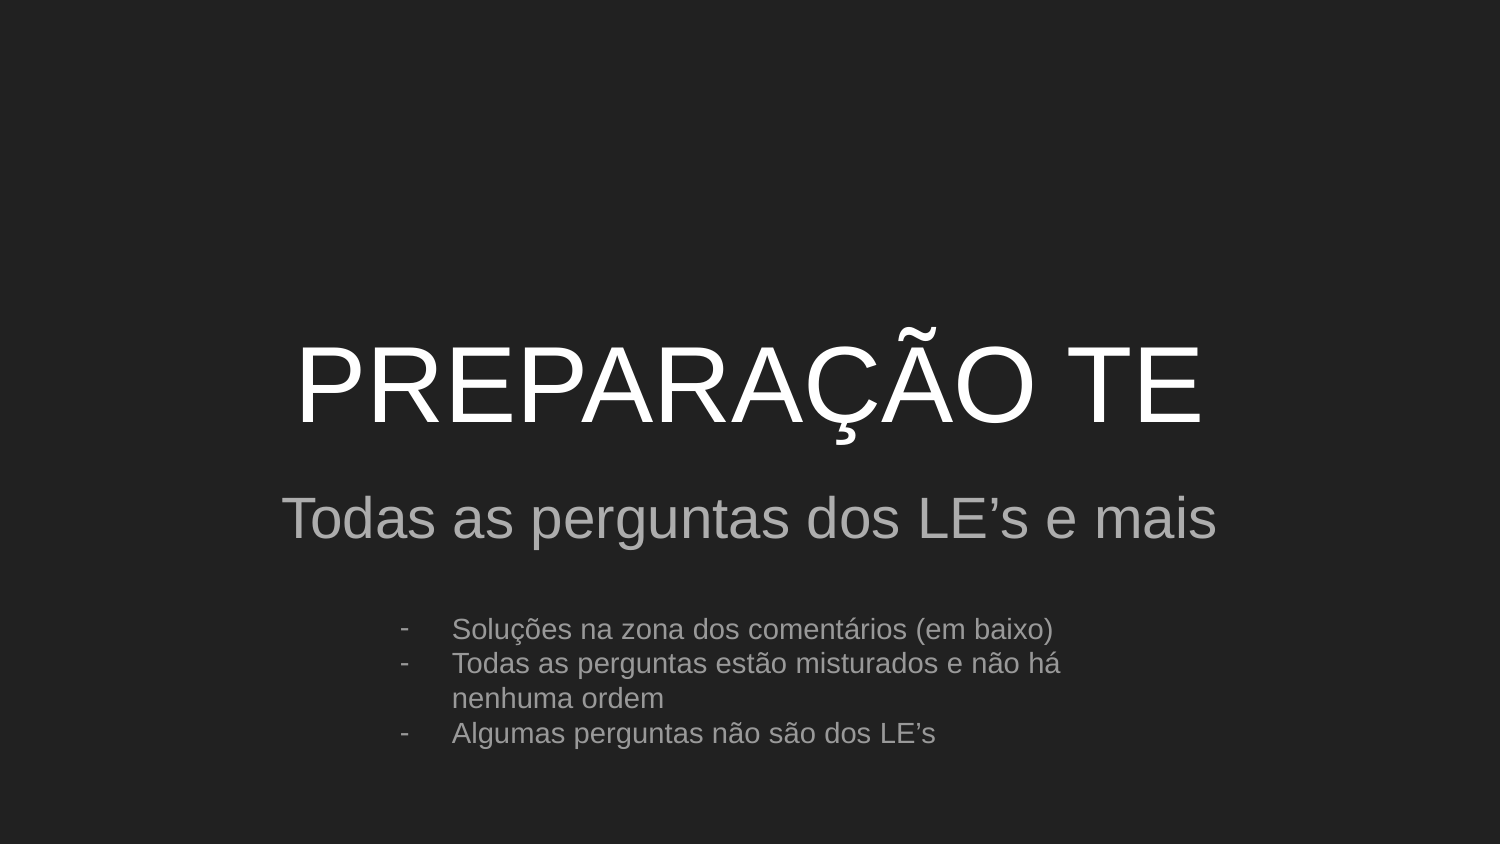

# PREPARAÇÃO TE
Todas as perguntas dos LE’s e mais
Soluções na zona dos comentários (em baixo)
Todas as perguntas estão misturados e não há nenhuma ordem
Algumas perguntas não são dos LE’s